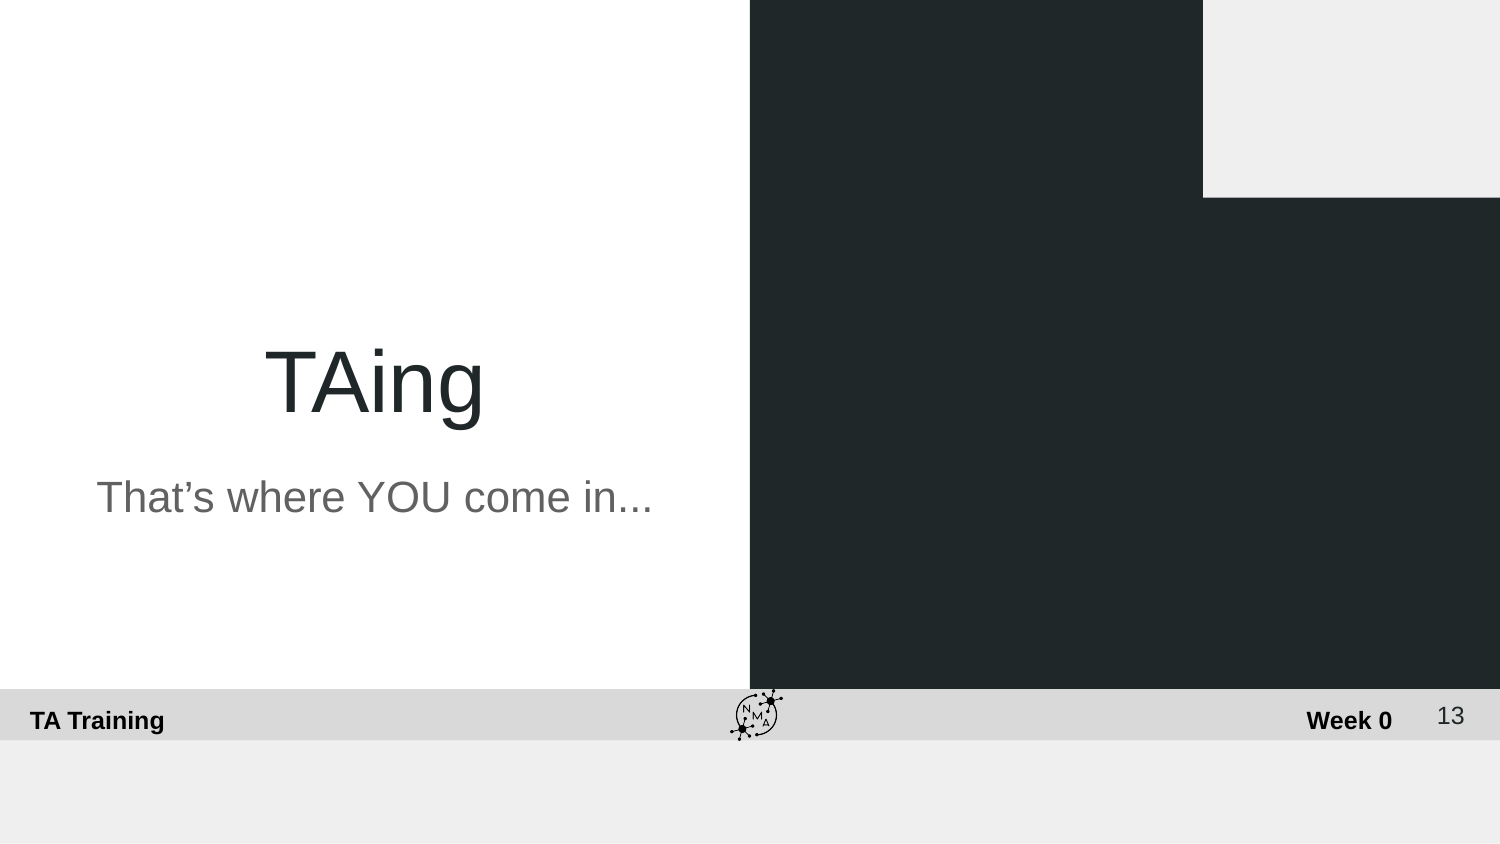

# TAing

That’s where YOU come in...
13